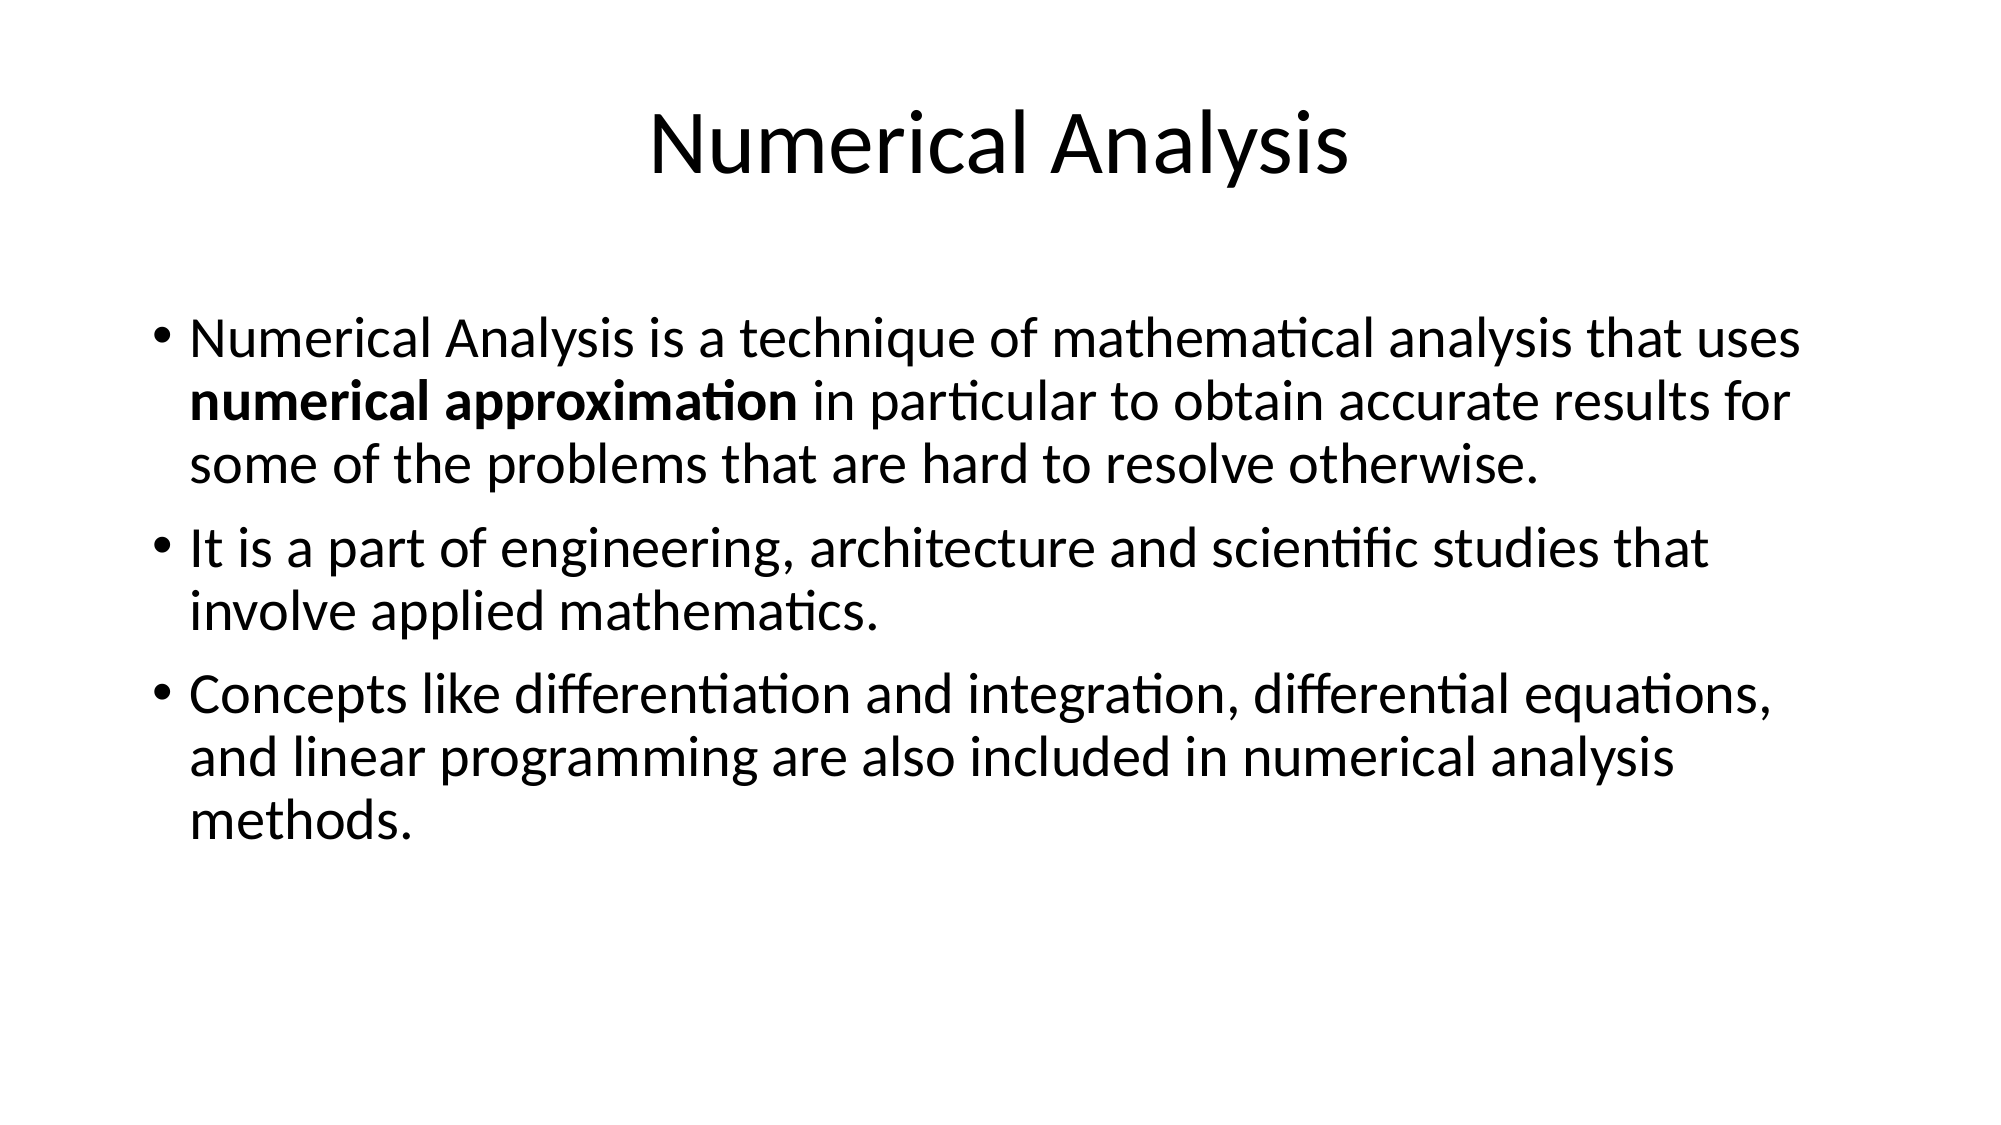

# Numerical Analysis
Numerical Analysis is a technique of mathematical analysis that uses numerical approximation in particular to obtain accurate results for some of the problems that are hard to resolve otherwise.
It is a part of engineering, architecture and scientific studies that involve applied mathematics.
Concepts like differentiation and integration, differential equations, and linear programming are also included in numerical analysis methods.